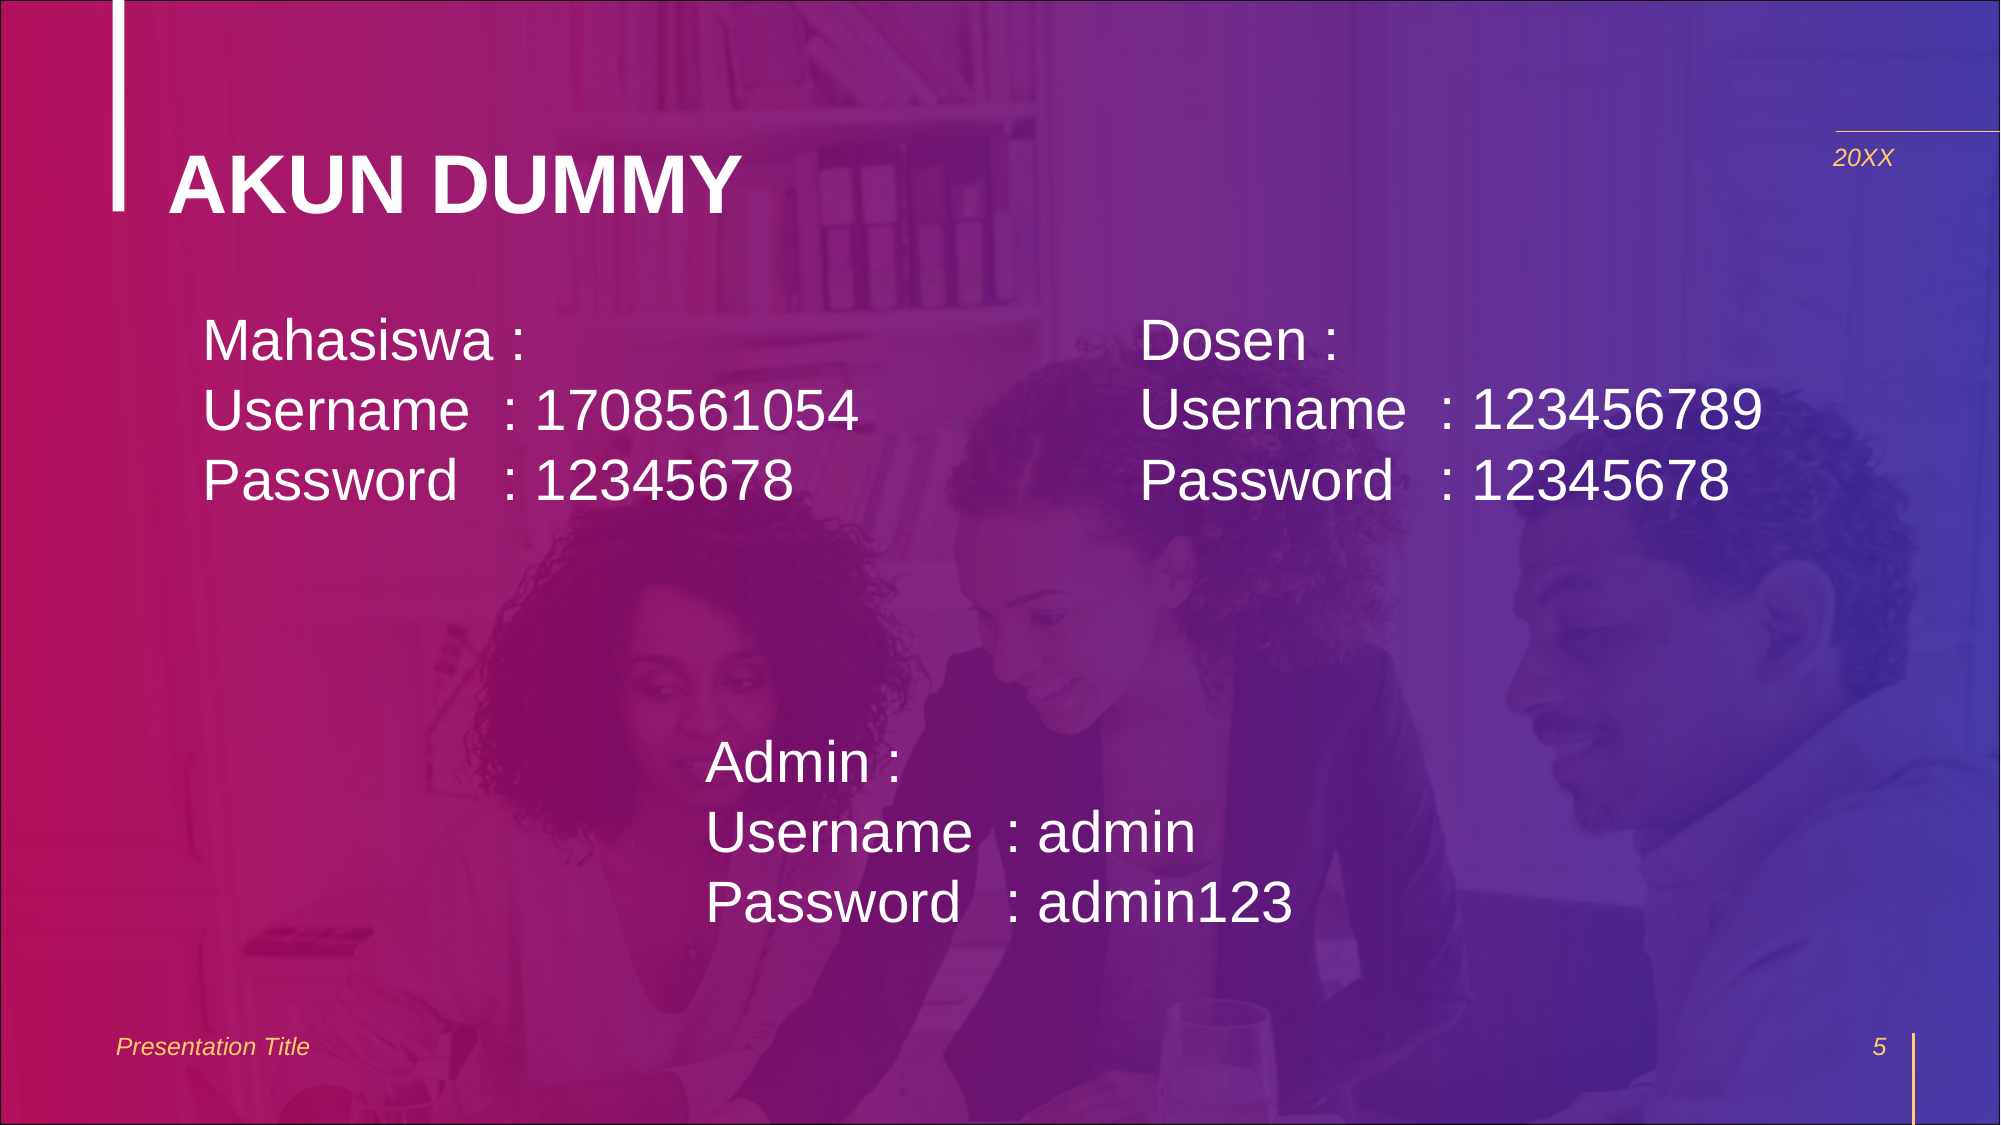

# AKUN DUMMY
20XX
Dosen :
Username	: 123456789
Password	: 12345678
Mahasiswa :
Username	: 1708561054
Password	: 12345678
Admin :
Username	: admin
Password	: admin123
Presentation Title
5